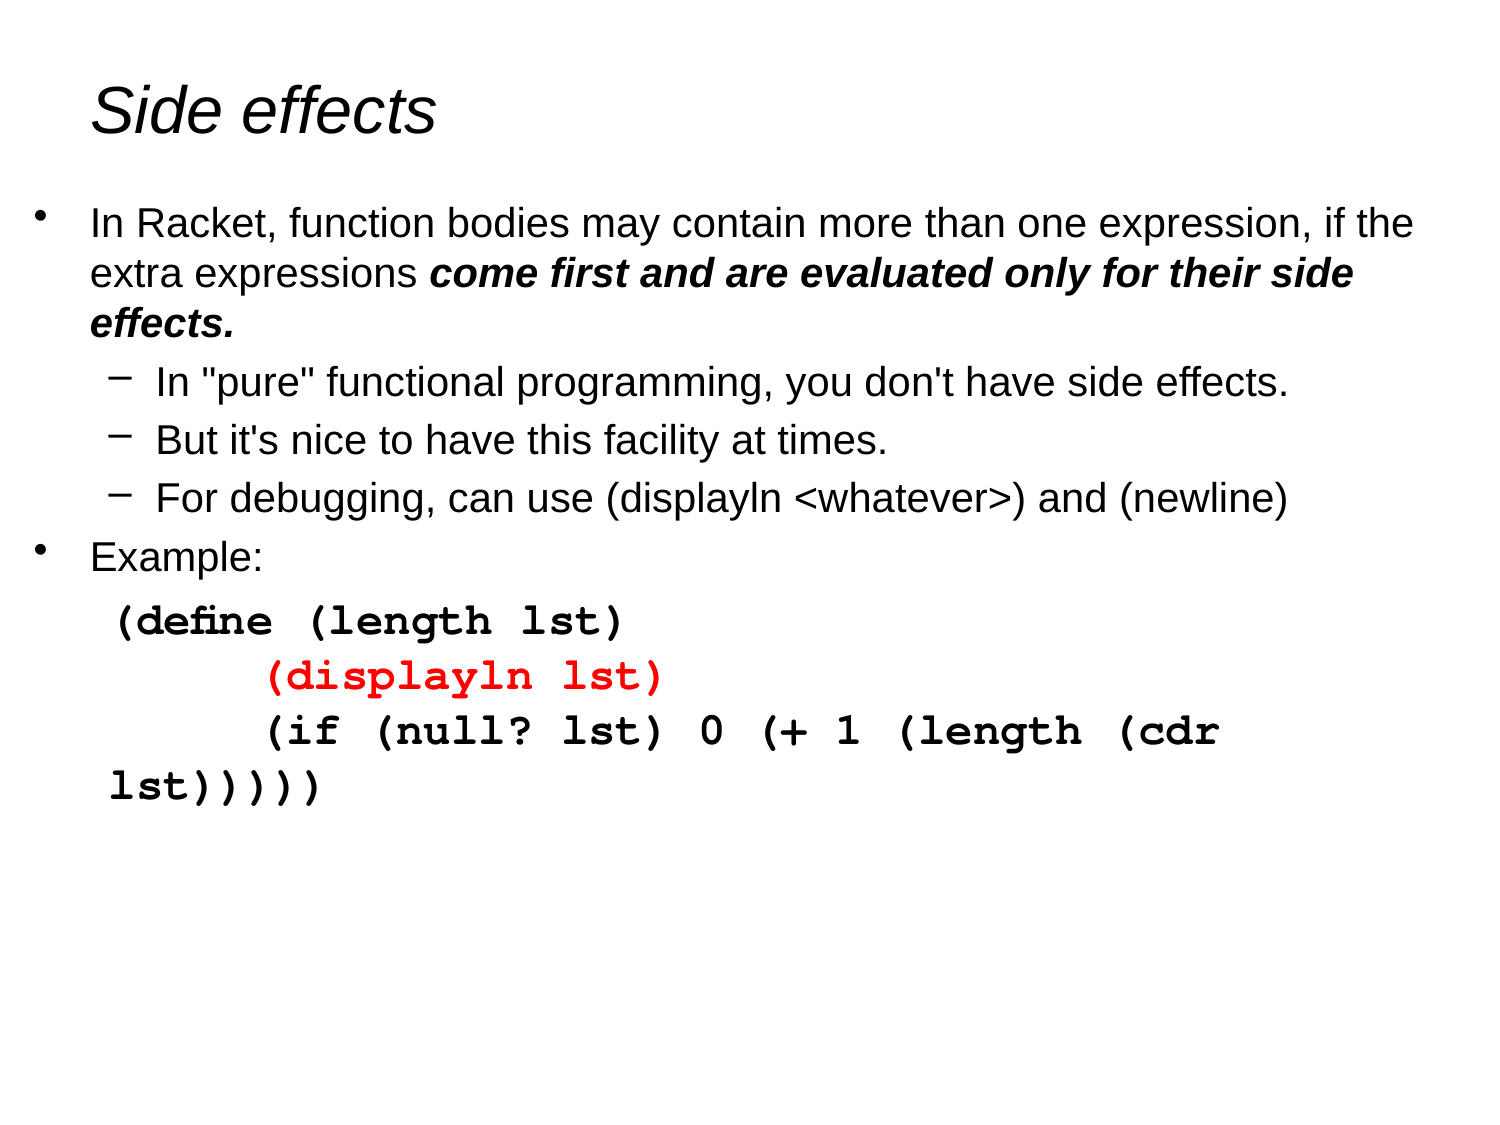

# Side effects
In Racket, function bodies may contain more than one expression, if the extra expressions come first and are evaluated only for their side effects.
In "pure" functional programming, you don't have side effects.
But it's nice to have this facility at times.
For debugging, can use (displayln <whatever>) and (newline)
Example:
(define (length lst)
	(displayln lst)
	(if (null? lst) 0 (+ 1 (length (cdr lst)))))